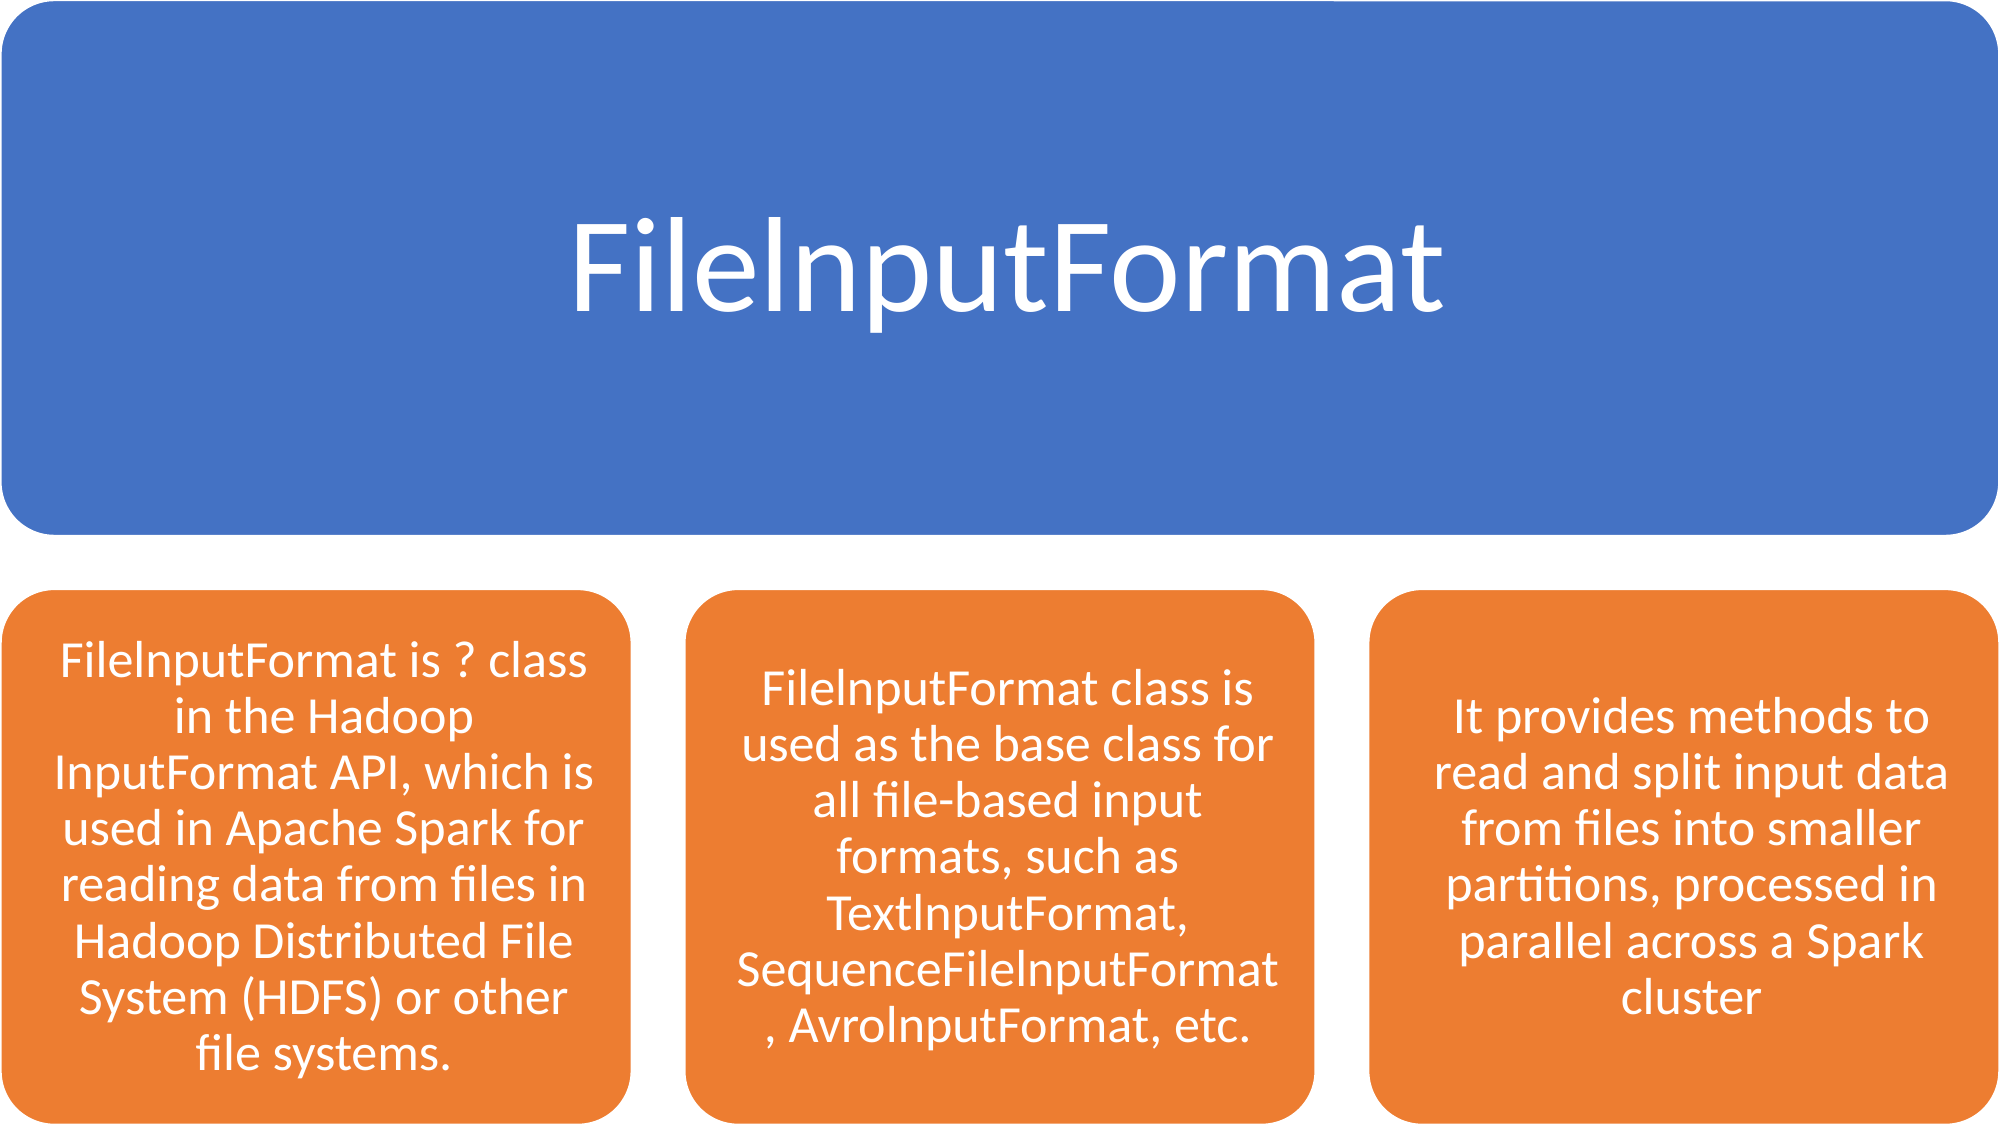

FilelnputFormat
FilelnputFormat is ? class in the Hadoop InputFormat API, which is used in Apache Spark for reading data from files in Hadoop Distributed File System (HDFS) or other file systems.
FilelnputFormat class is used as the base class for all file-based input formats, such as TextlnputFormat, SequenceFilelnputFormat, AvrolnputFormat, etc.
It provides methods to read and split input data from files into smaller partitions, processed in parallel across a Spark cluster